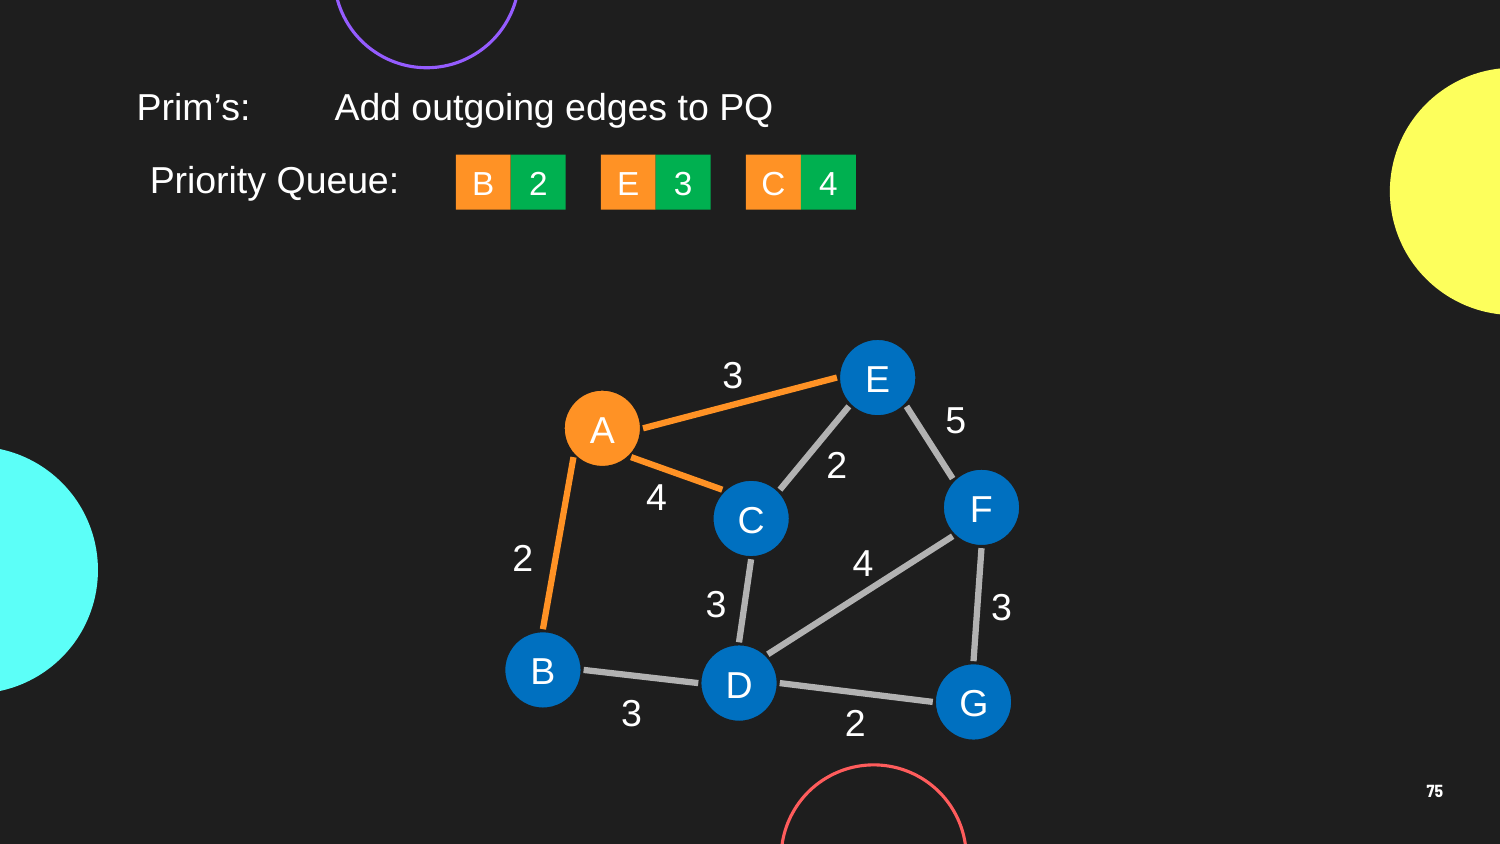

Prim’s:
Add outgoing edges to PQ
Priority Queue:
B
2
E
3
C
4
E
3
A
5
2
4
F
C
2
4
3
3
B
D
G
3
2
75